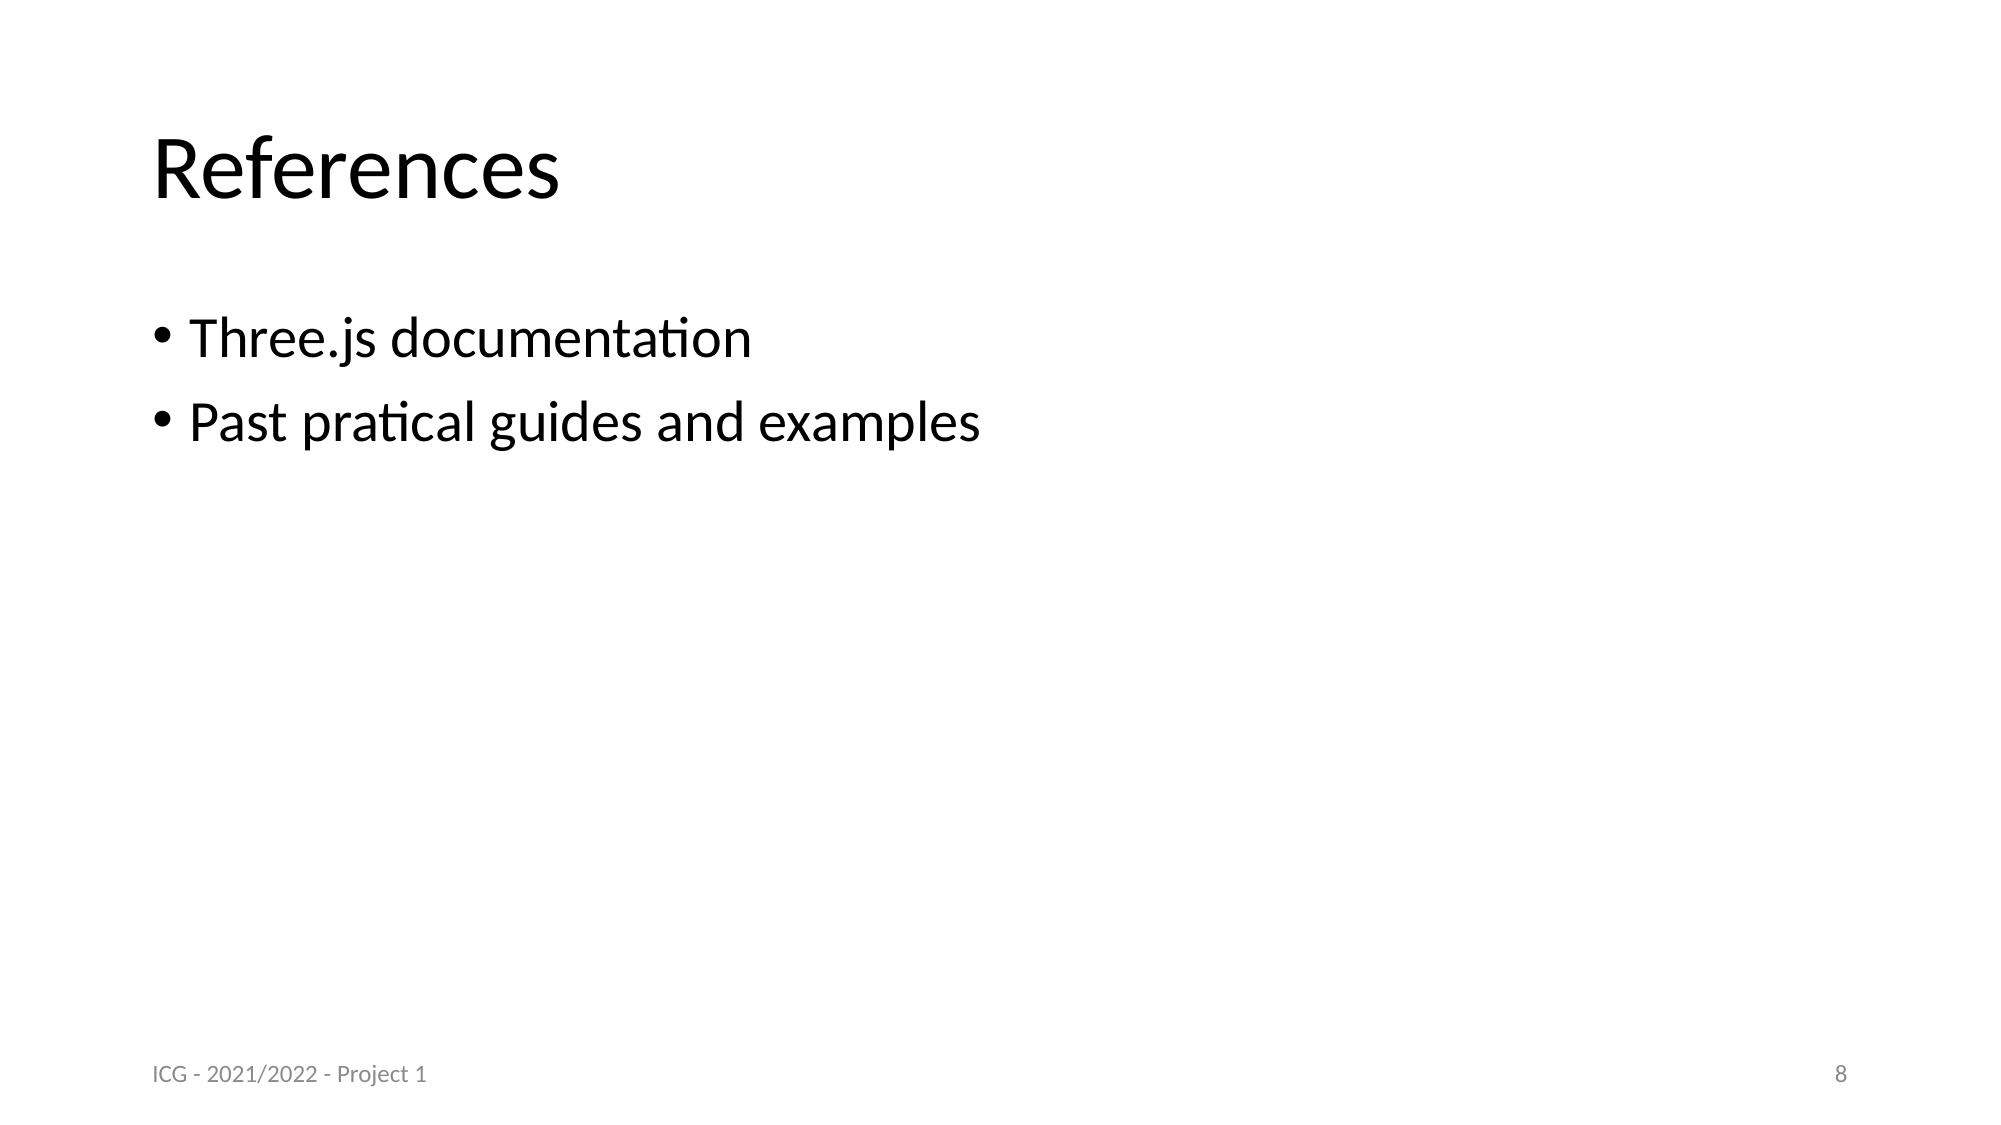

# References
Three.js documentation
Past pratical guides and examples
ICG - 2021/2022 - Project 1
8